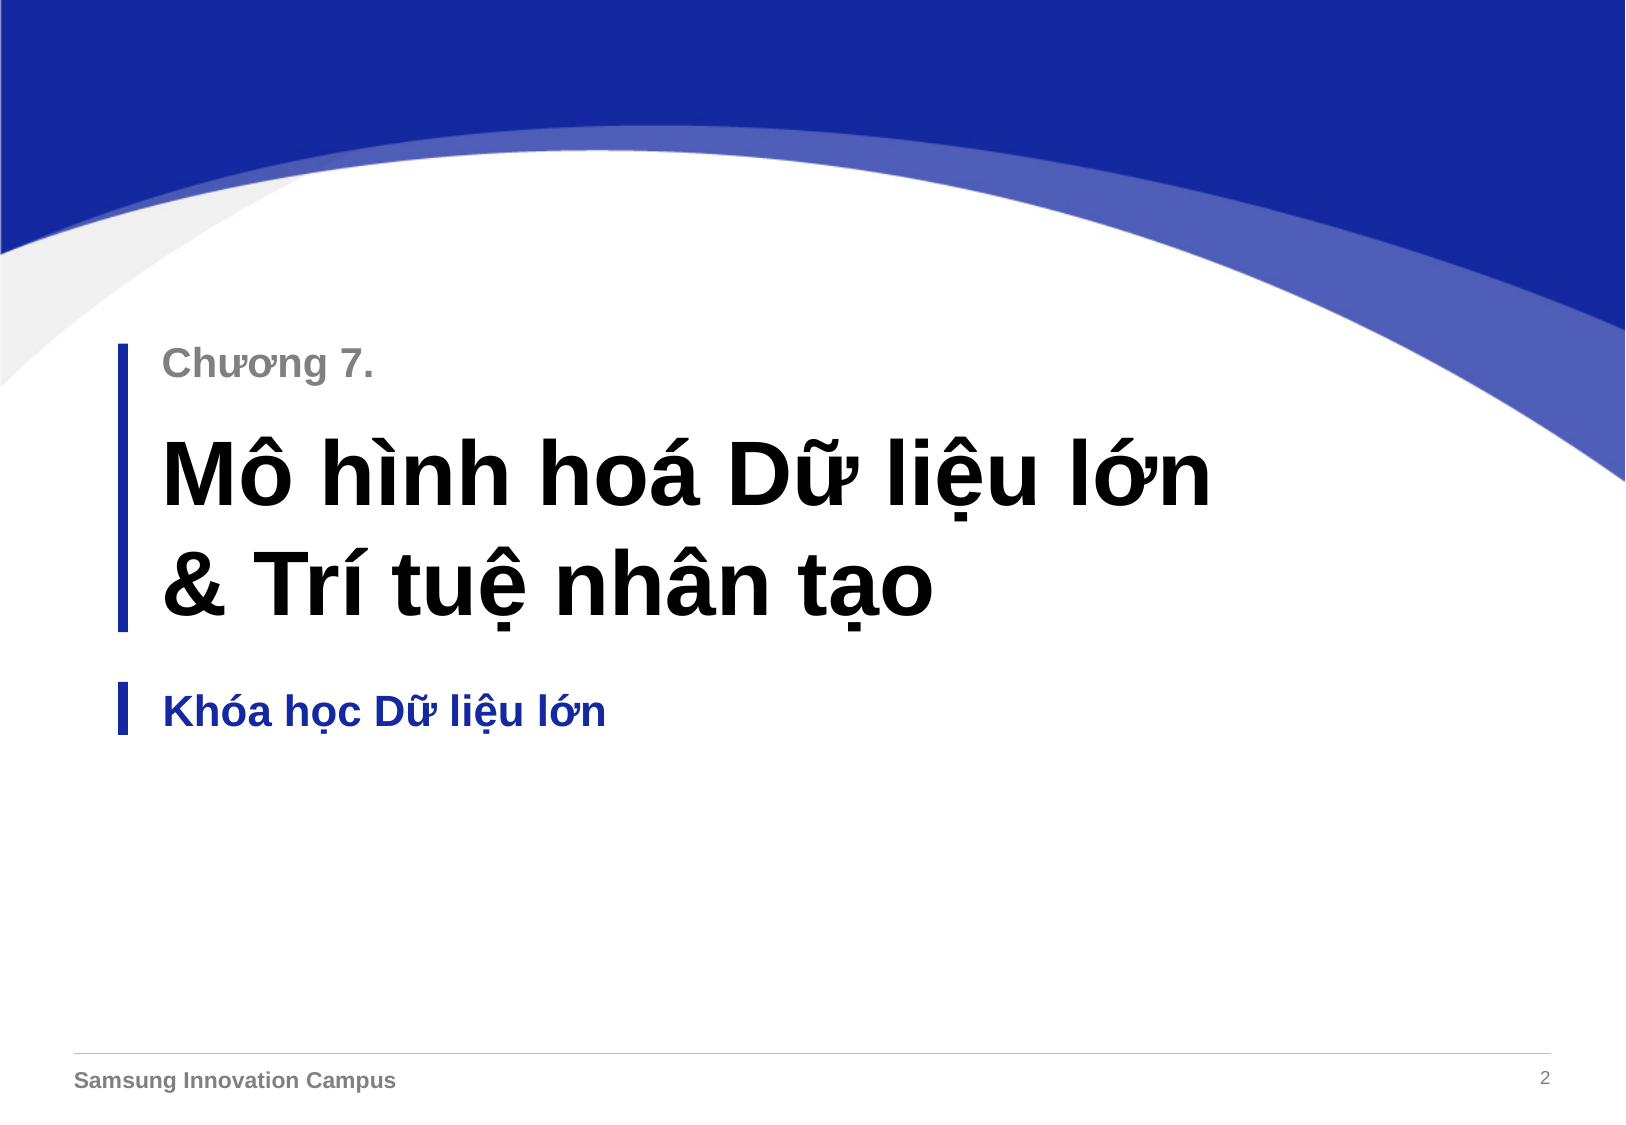

Chương 7.
Mô hình hoá Dữ liệu lớn
& Trí tuệ nhân tạo